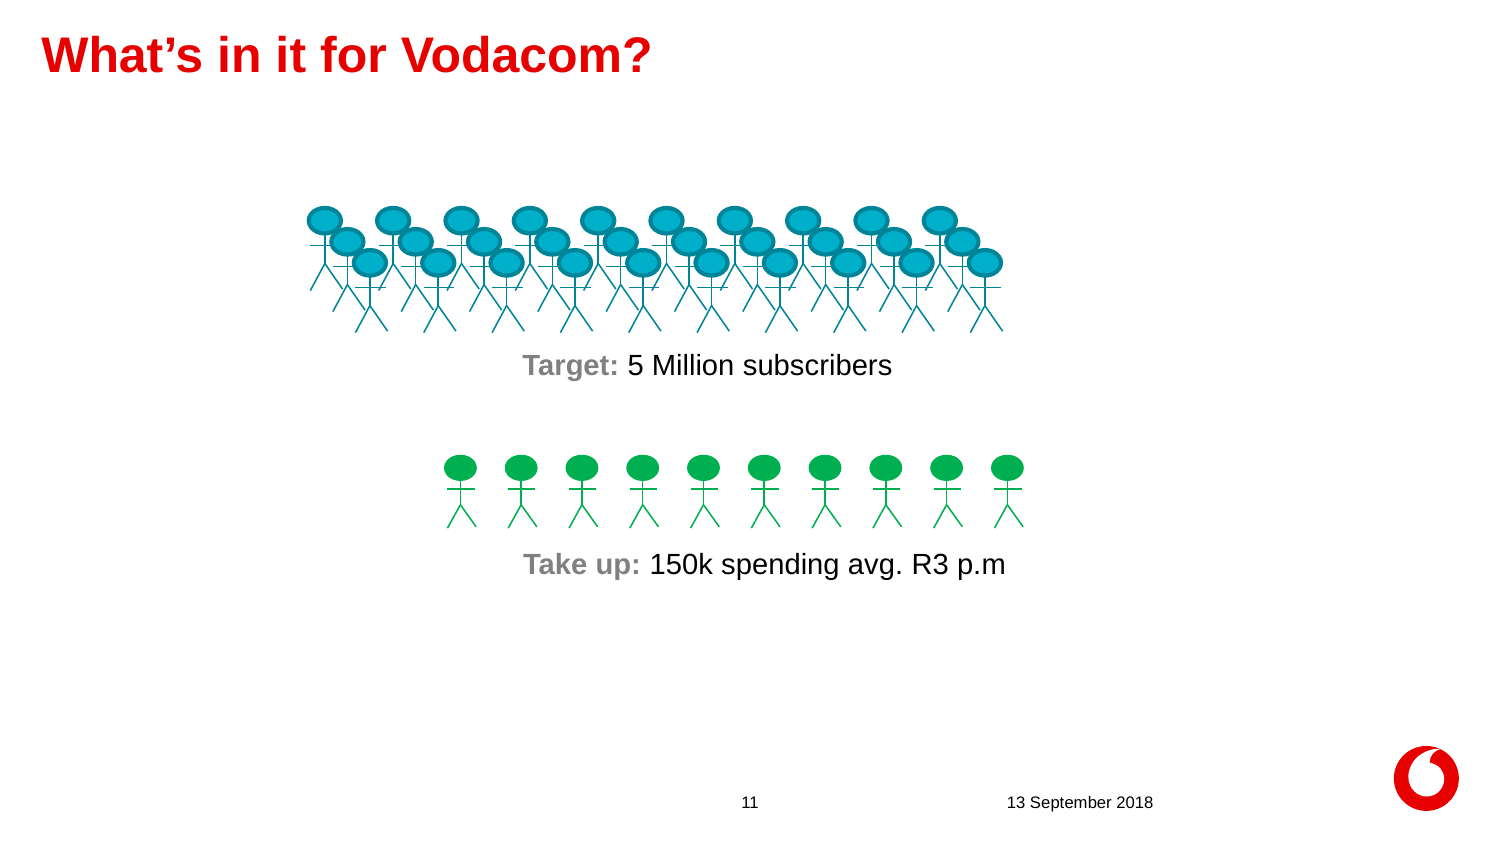

# What’s in it for Vodacom?

Target: 5 Million subscribers

Take up: 150k spending avg. R3 p.m
13 September 2018
11